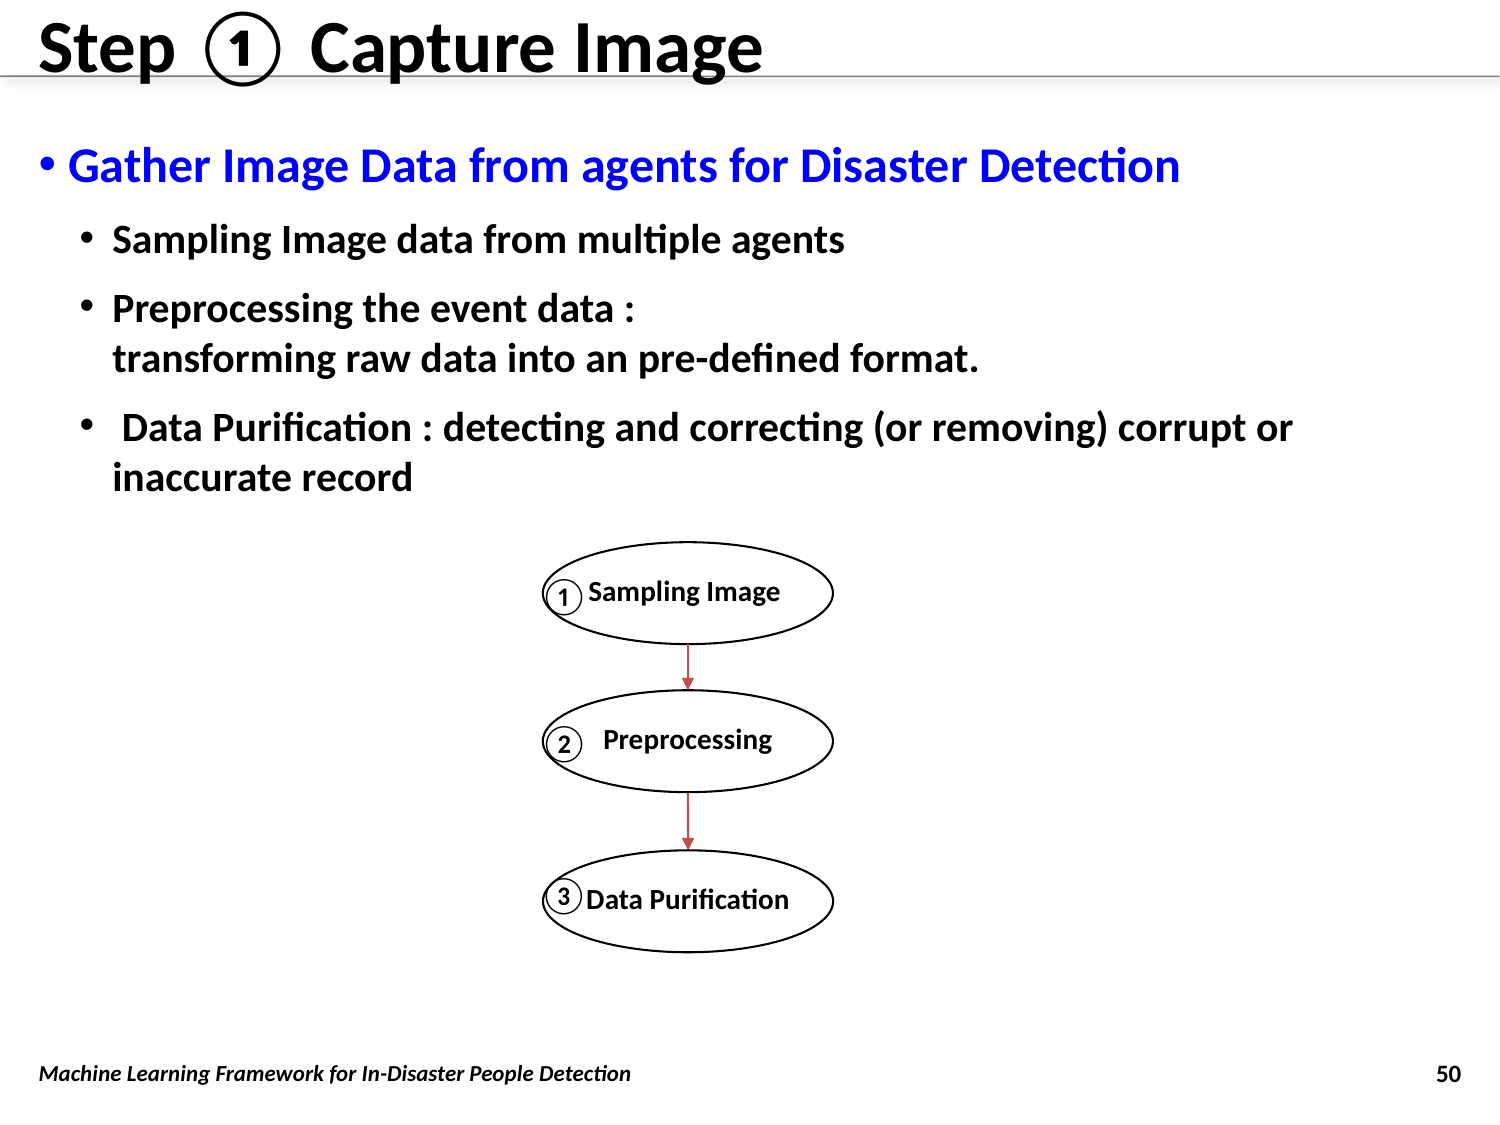

# Step ① Capture Image
Gather Image Data from agents for Disaster Detection
Sampling Image data from multiple agents
Preprocessing the event data :
transforming raw data into an pre-defined format.
 Data Purification : detecting and correcting (or removing) corrupt or inaccurate record

Sampling Image
①
Preprocessing
②
Data Purification
③
Machine Learning Framework for In-Disaster People Detection
50